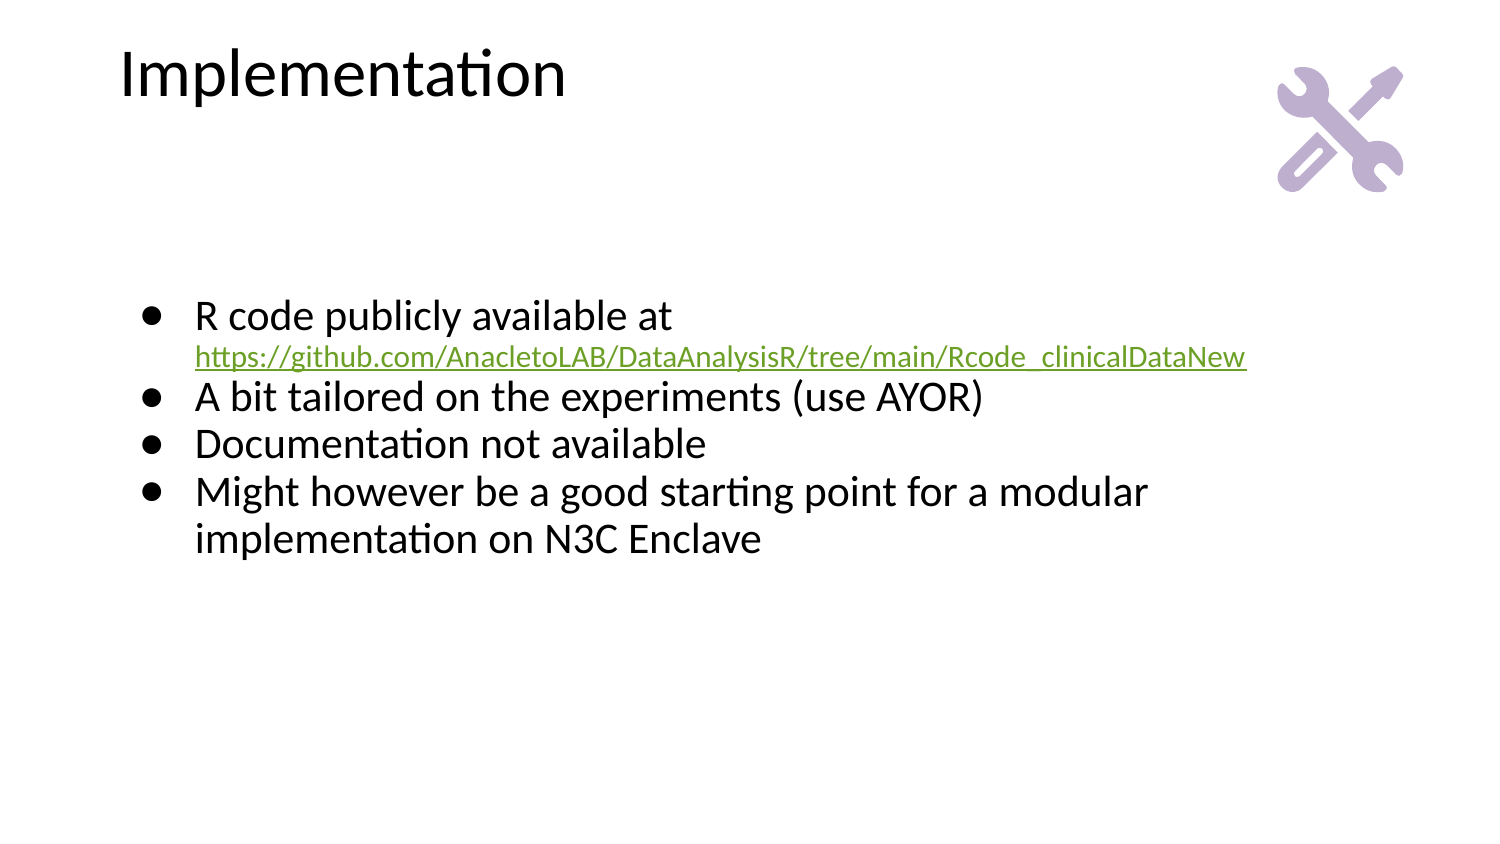

# Implementation

R code publicly available at https://github.com/AnacletoLAB/DataAnalysisR/tree/main/Rcode_clinicalDataNew
A bit tailored on the experiments (use AYOR)
Documentation not available
Might however be a good starting point for a modular implementation on N3C Enclave